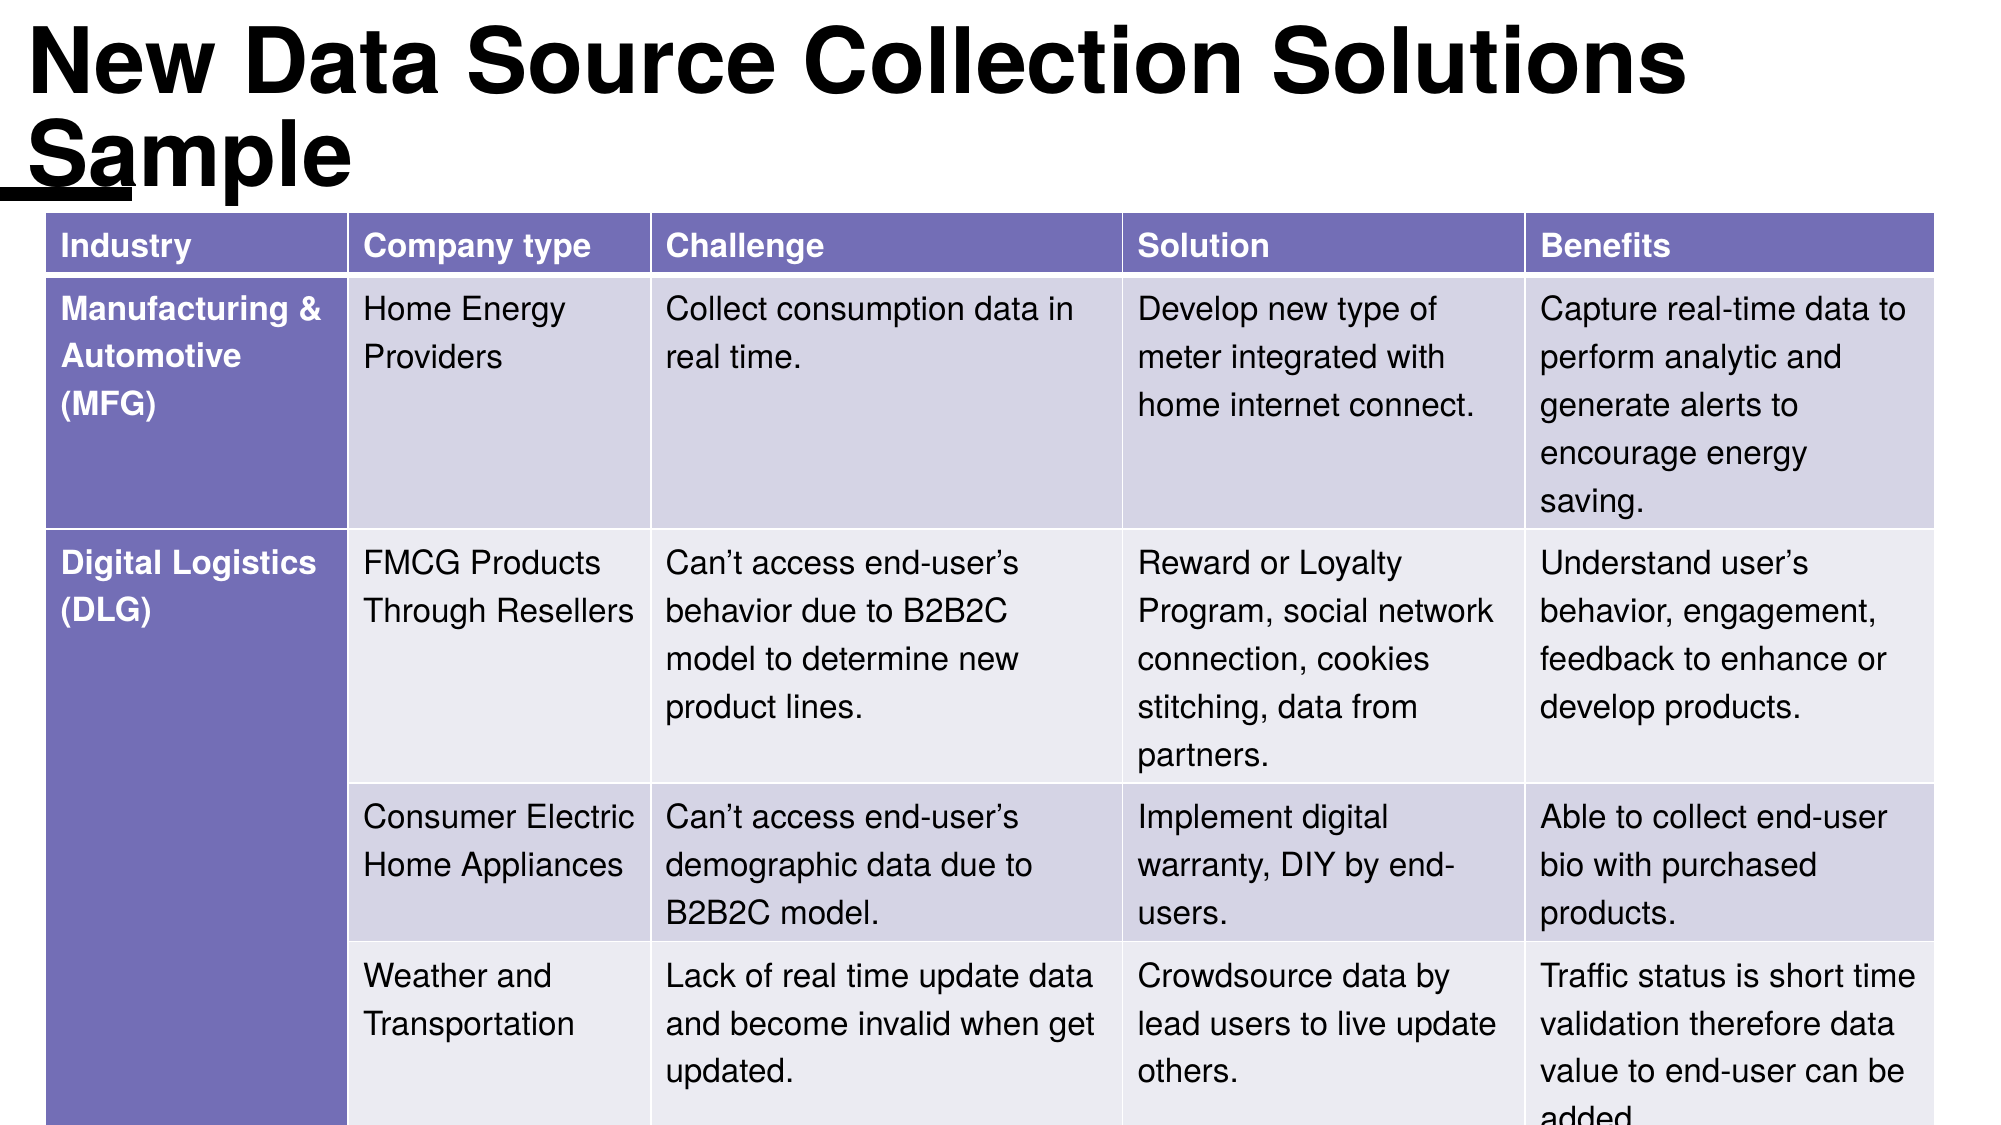

# New Data Source Collection Solutions Sample
| Industry | Company type | Challenge | Solution | Benefits |
| --- | --- | --- | --- | --- |
| Manufacturing & Automotive (MFG) | Home Energy Providers | Collect consumption data in real time. | Develop new type of meter integrated with home internet connect. | Capture real-time data to perform analytic and generate alerts to encourage energy saving. |
| Digital Logistics (DLG) | FMCG Products Through Resellers | Can’t access end-user’s behavior due to B2B2C model to determine new product lines. | Reward or Loyalty Program, social network connection, cookies stitching, data from partners. | Understand user’s behavior, engagement, feedback to enhance or develop products. |
|  | Consumer Electric Home Appliances | Can’t access end-user’s demographic data due to B2B2C model. | Implement digital warranty, DIY by end-users. | Able to collect end-user bio with purchased products. |
|  | Weather and Transportation | Lack of real time update data and become invalid when get updated. | Crowdsource data by lead users to live update others. | Traffic status is short time validation therefore data value to end-user can be added. |
| Financial Services Group (FSG) | Bank and insurance | User engagement in using daily its application | Using Analytic Tags to find hot spots (most touch) and confused spots. | Remotely understand user experience to continuously improve and optimize |